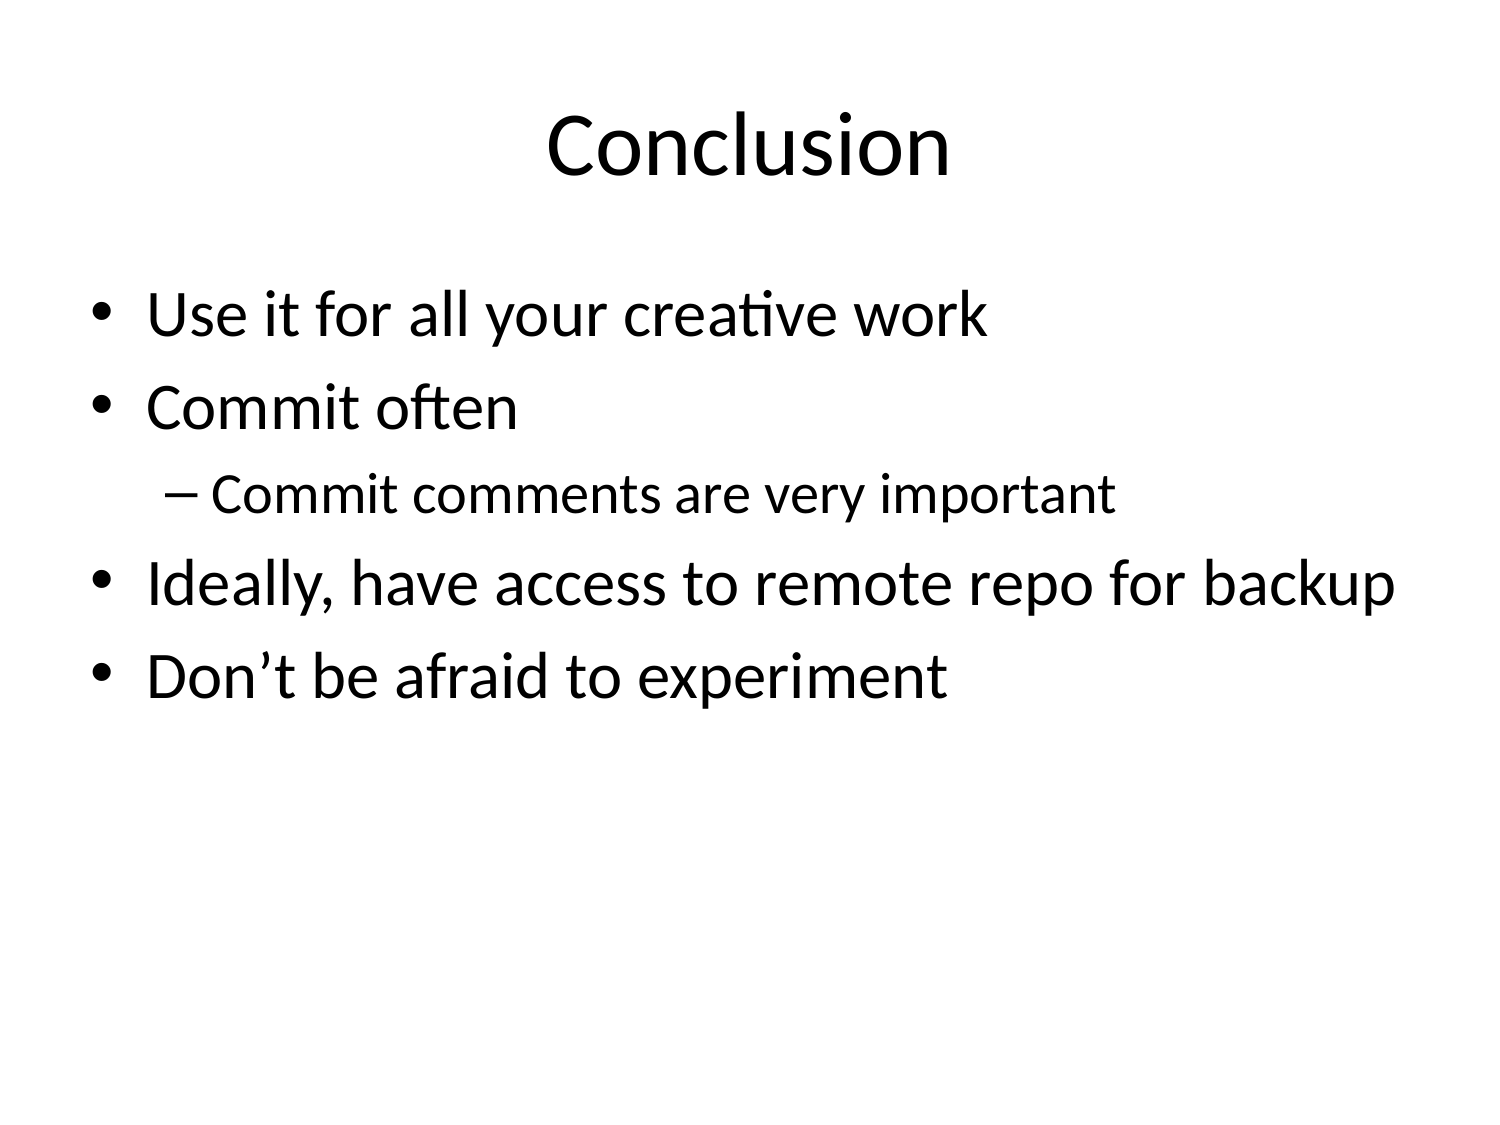

# Conclusion
Use it for all your creative work
Commit often
Commit comments are very important
Ideally, have access to remote repo for backup
Don’t be afraid to experiment